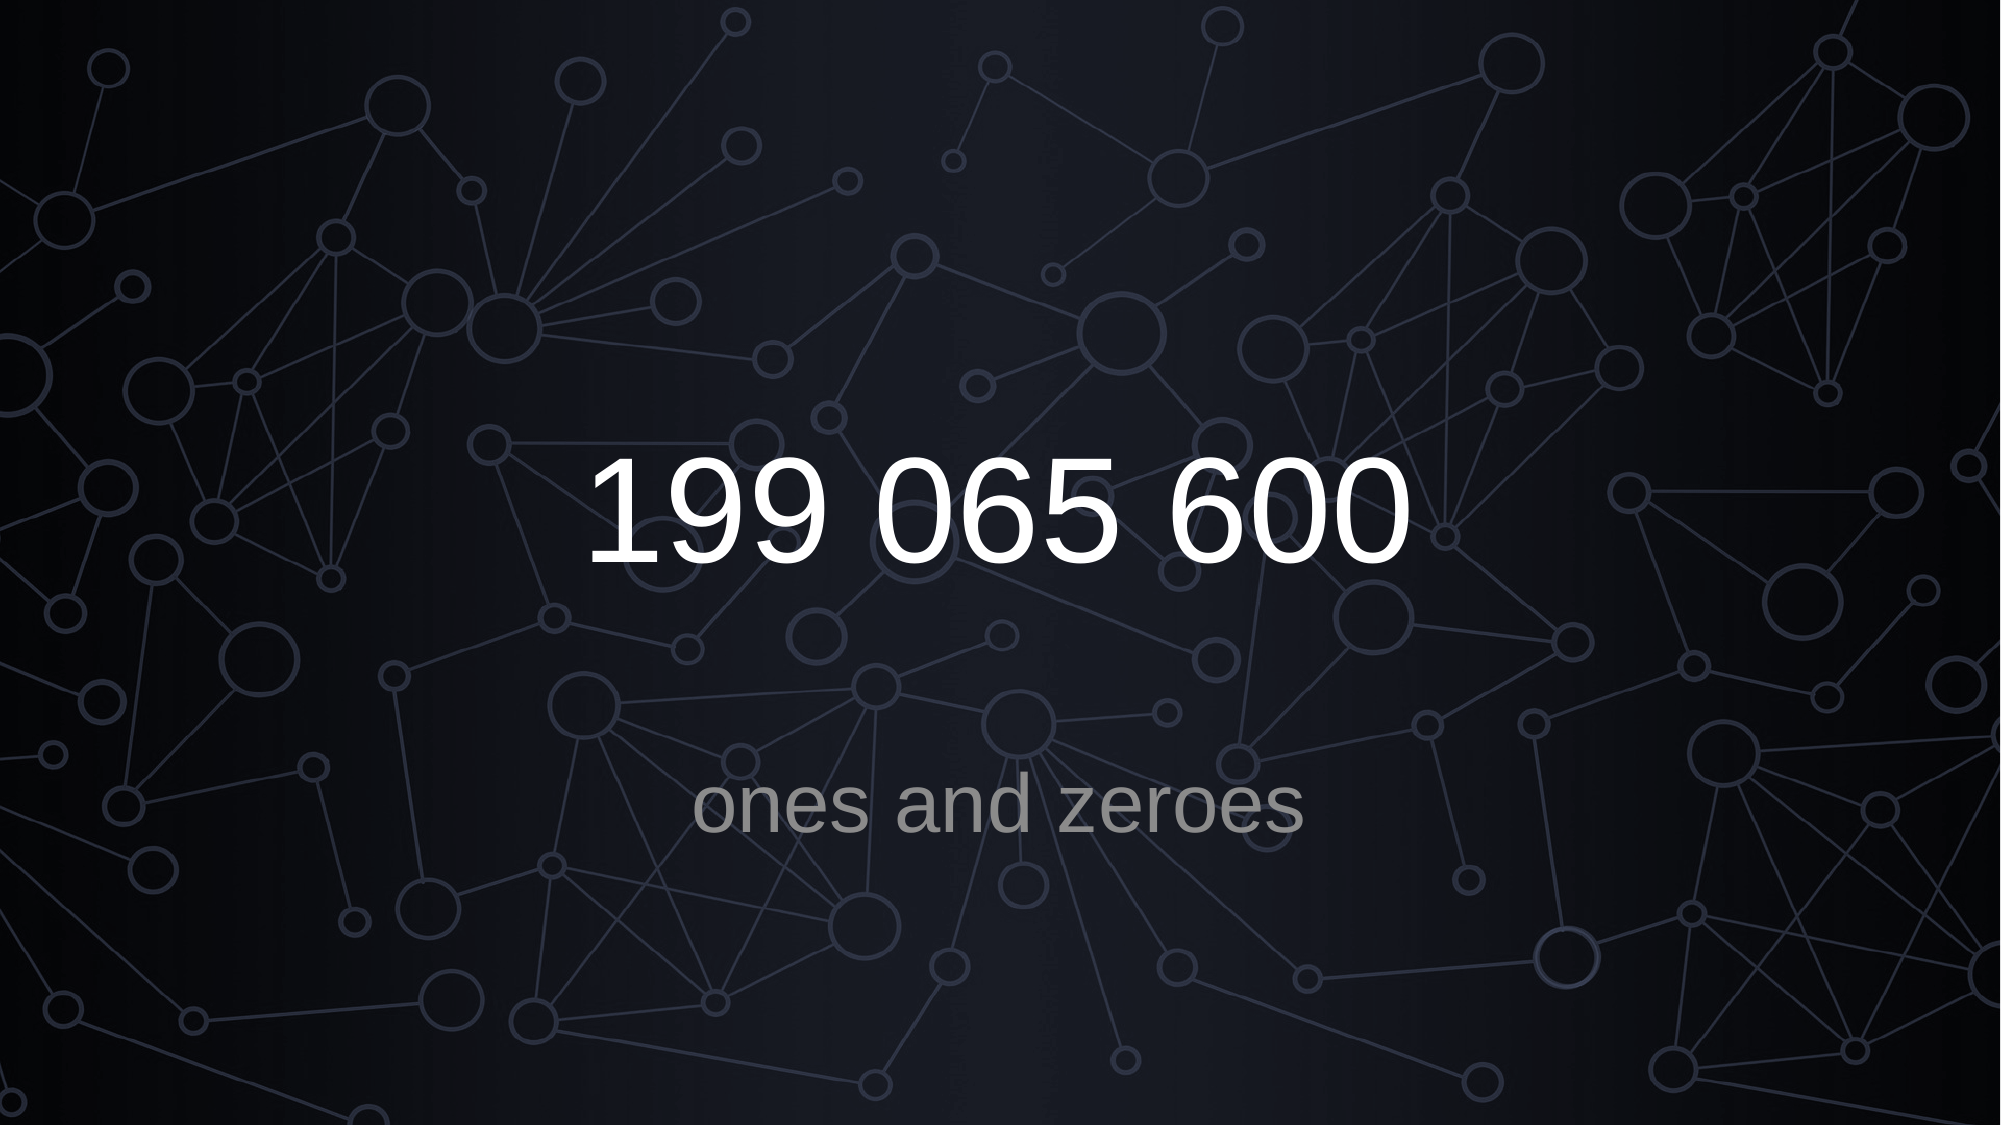

# 199 065 600
ones and zeroes